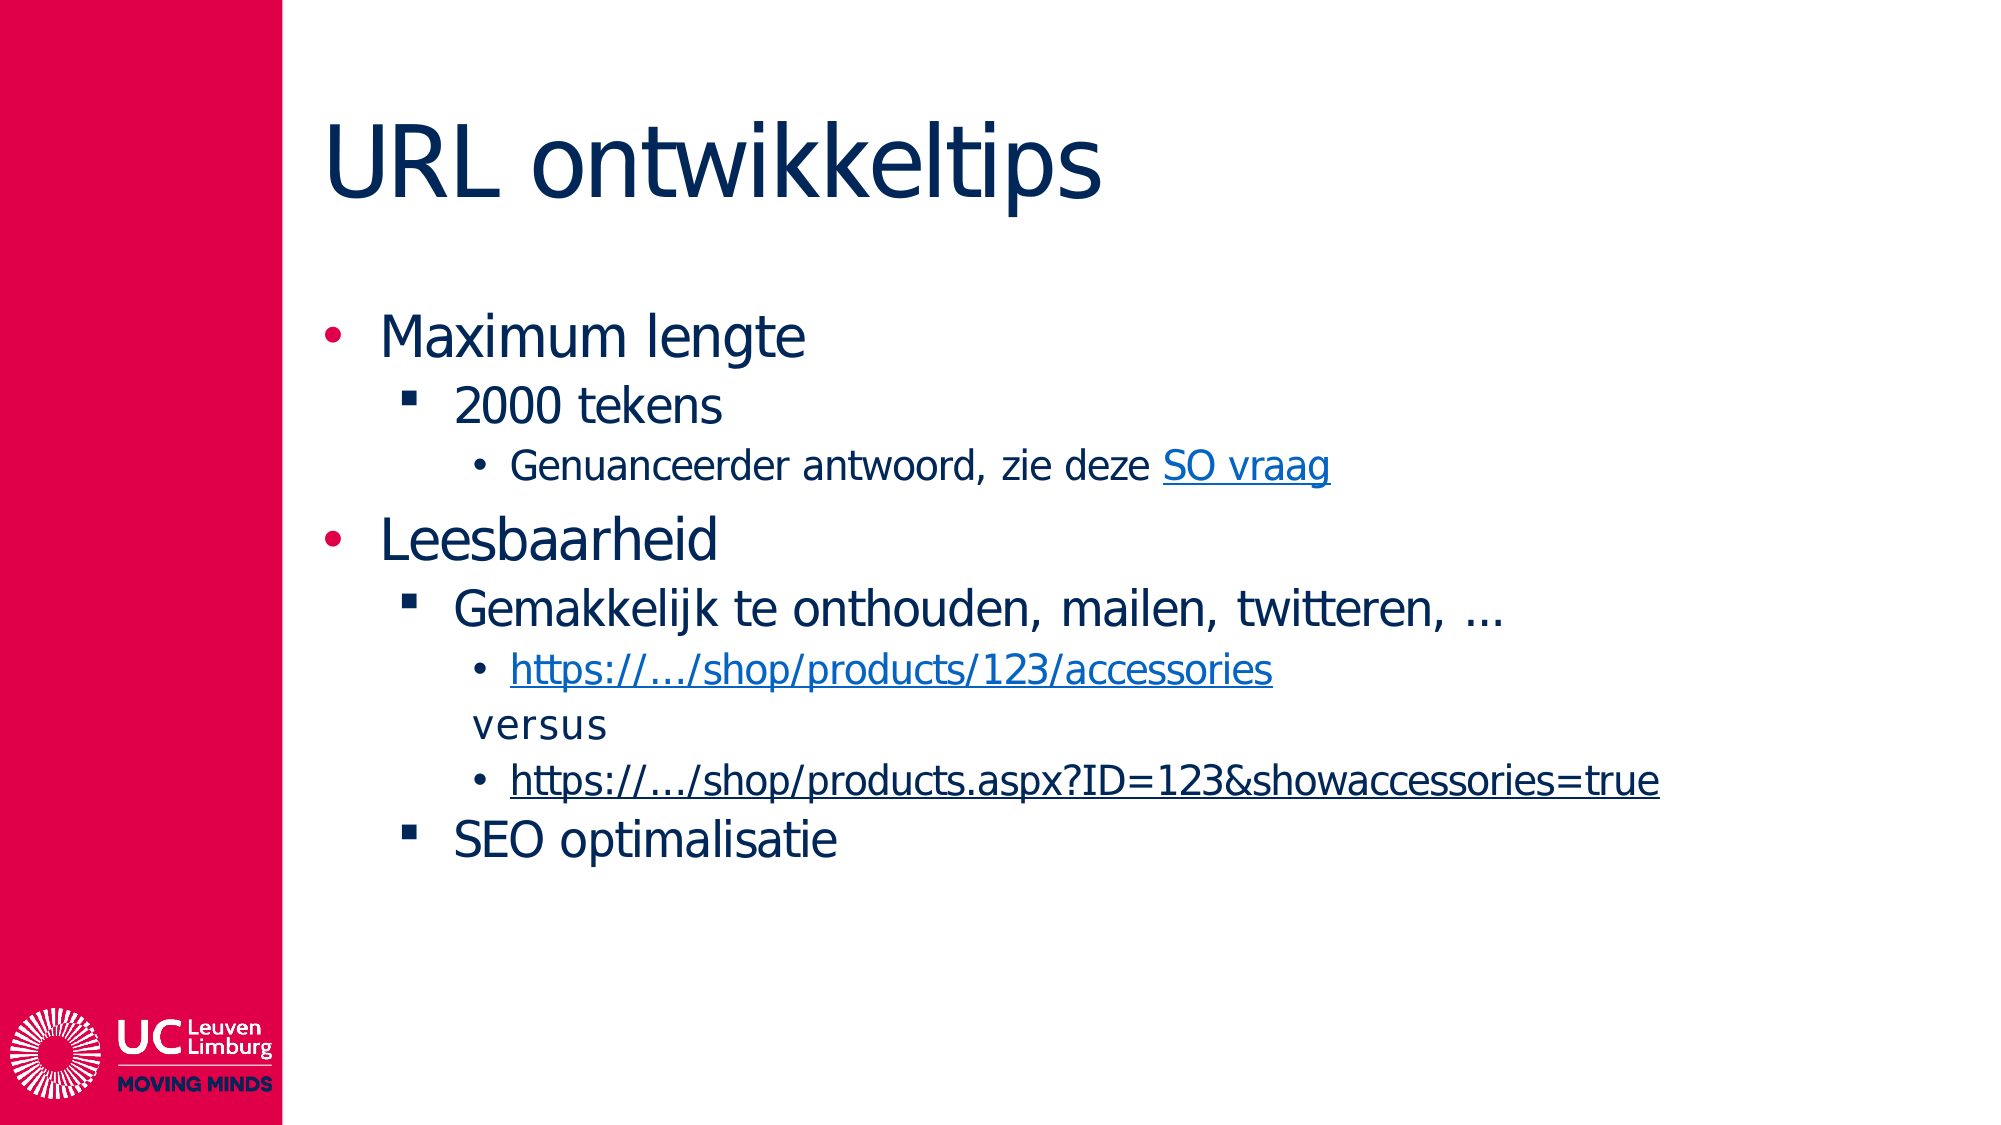

# URL ontwikkeltips
Maximum lengte
2000 tekens
Genuanceerder antwoord, zie deze SO vraag
Leesbaarheid
Gemakkelijk te onthouden, mailen, twitteren, …
https://.../shop/products/123/accessories
versus
https://.../shop/products.aspx?ID=123&showaccessories=true
SEO optimalisatie